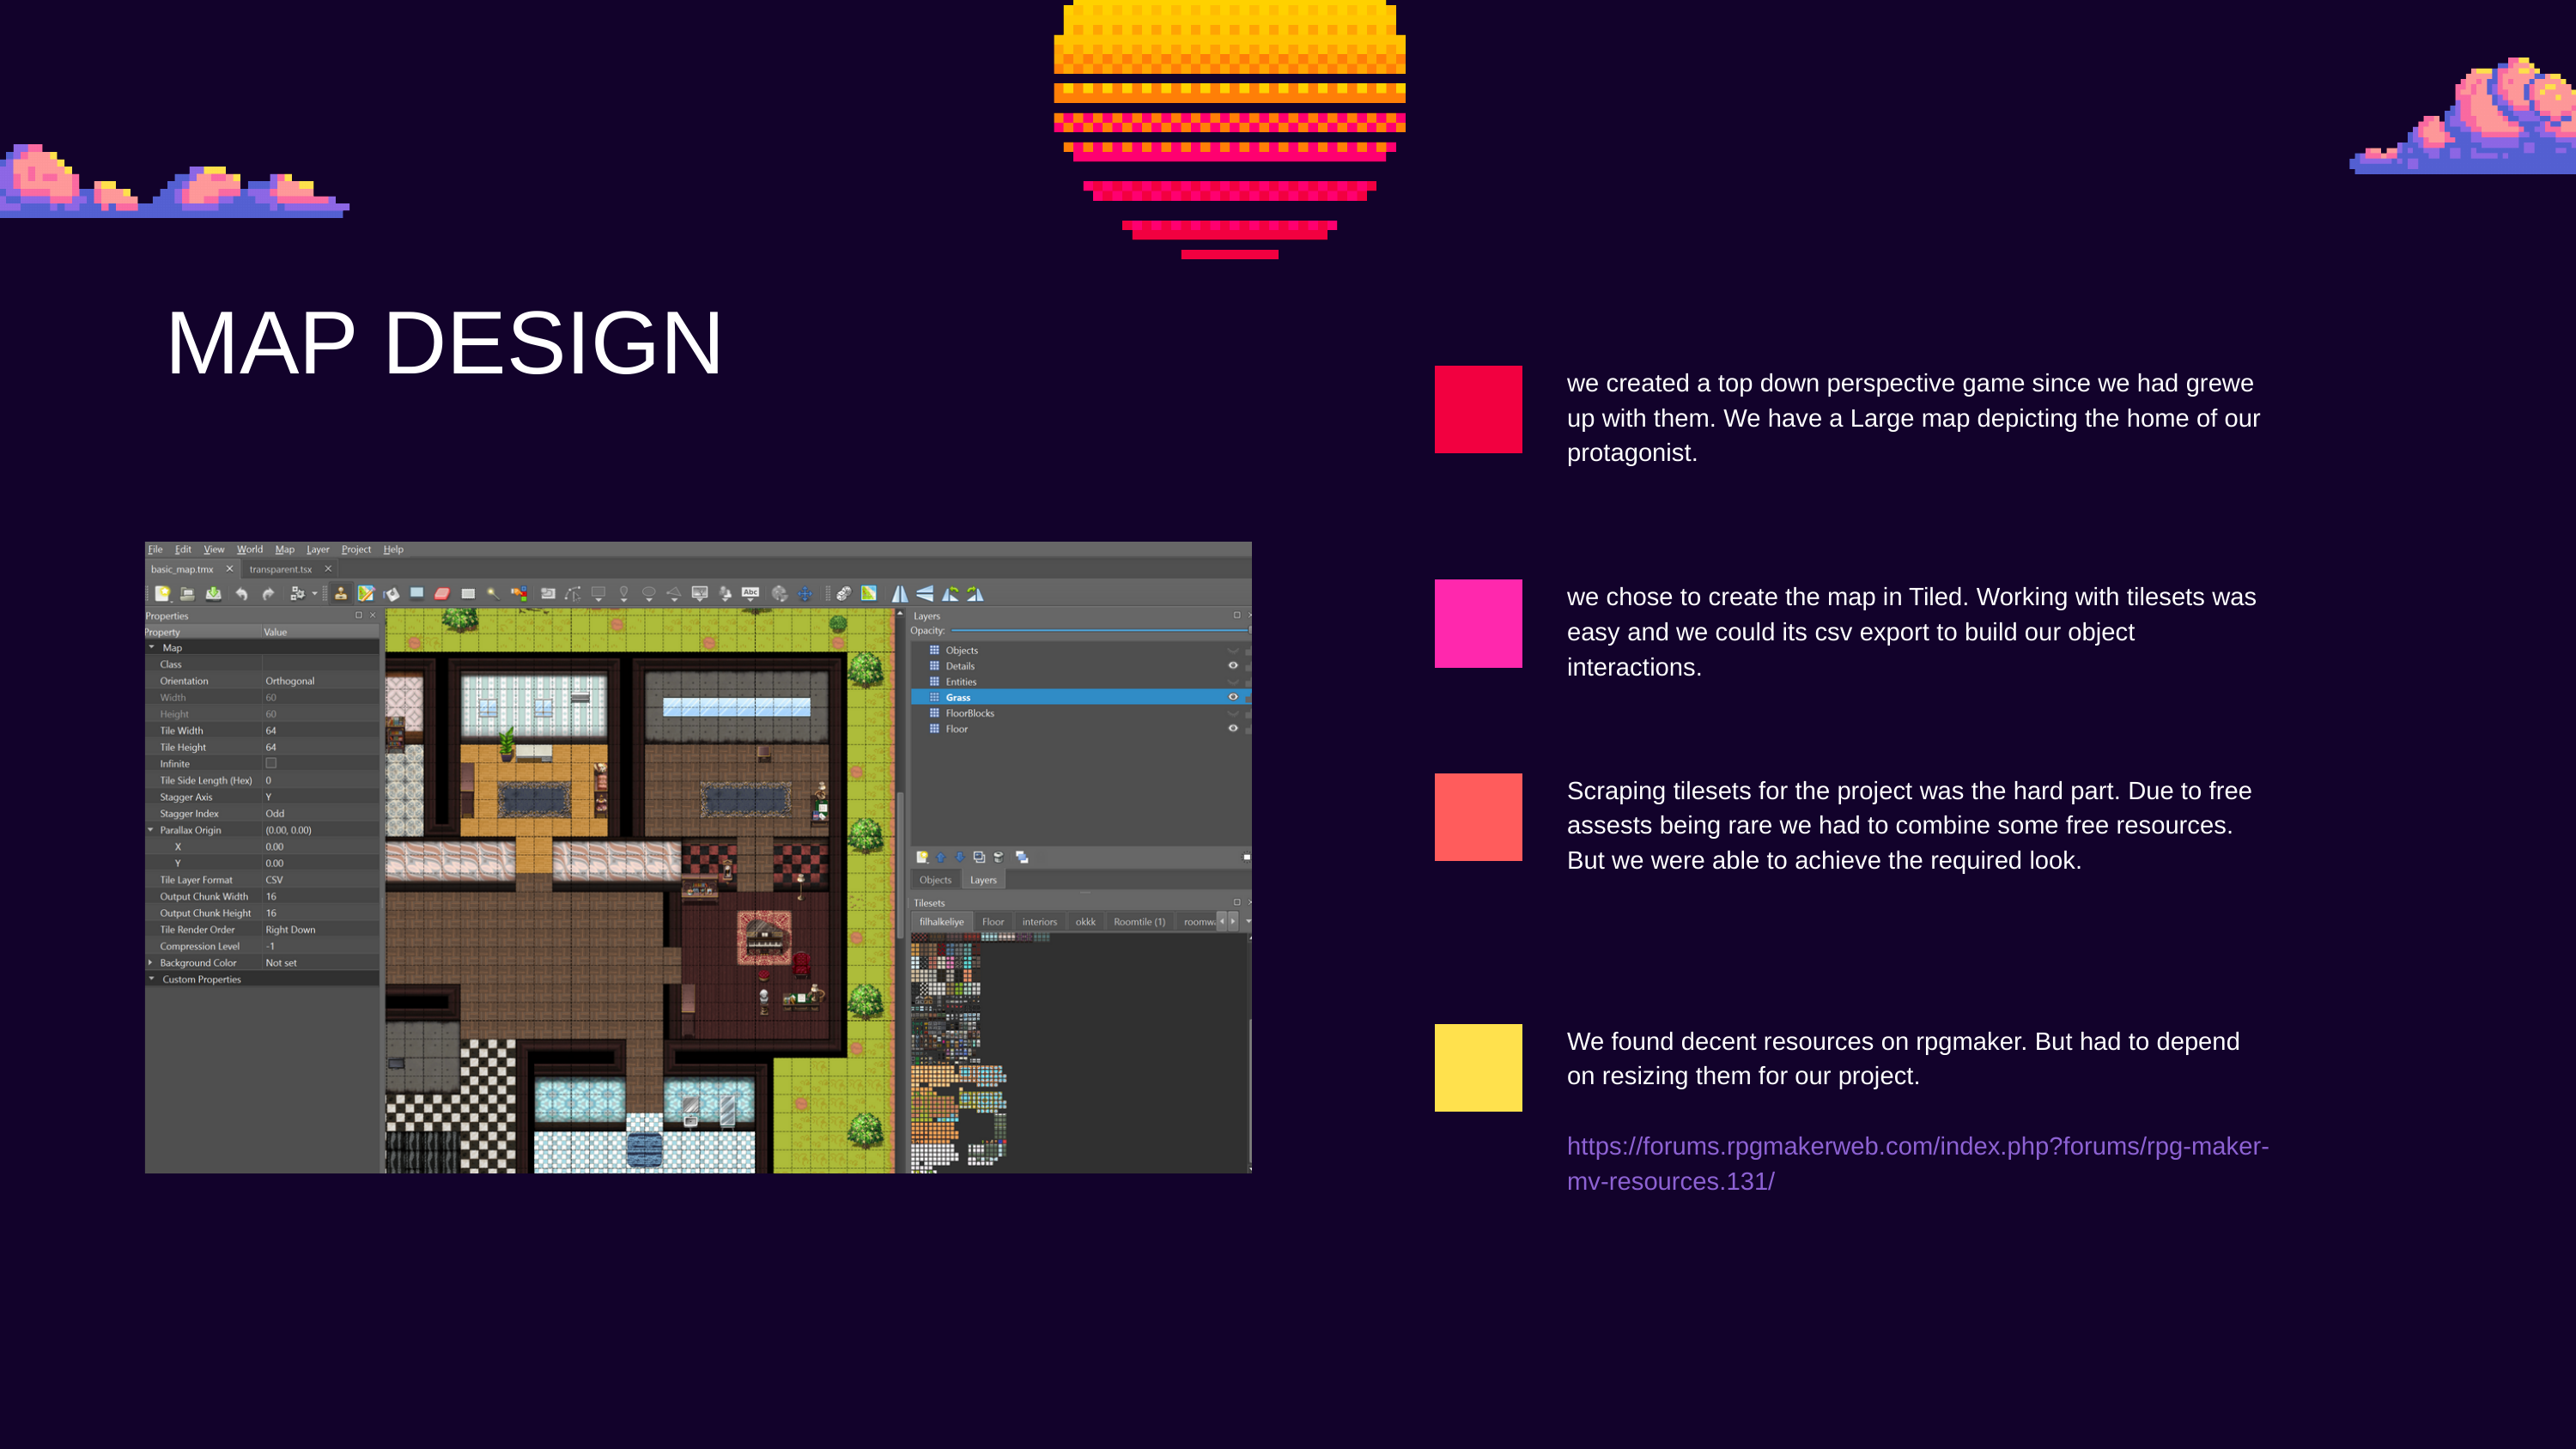

MAP DESIGN
we created a top down perspective game since we had grewe up with them. We have a Large map depicting the home of our protagonist.

we chose to create the map in Tiled. Working with tilesets was easy and we could its csv export to build our object interactions.

Scraping tilesets for the project was the hard part. Due to free assests being rare we had to combine some free resources. But we were able to achieve the required look.

We found decent resources on rpgmaker. But had to depend on resizing them for our project.

https://forums.rpgmakerweb.com/index.php?forums/rpg-maker-mv-resources.131/